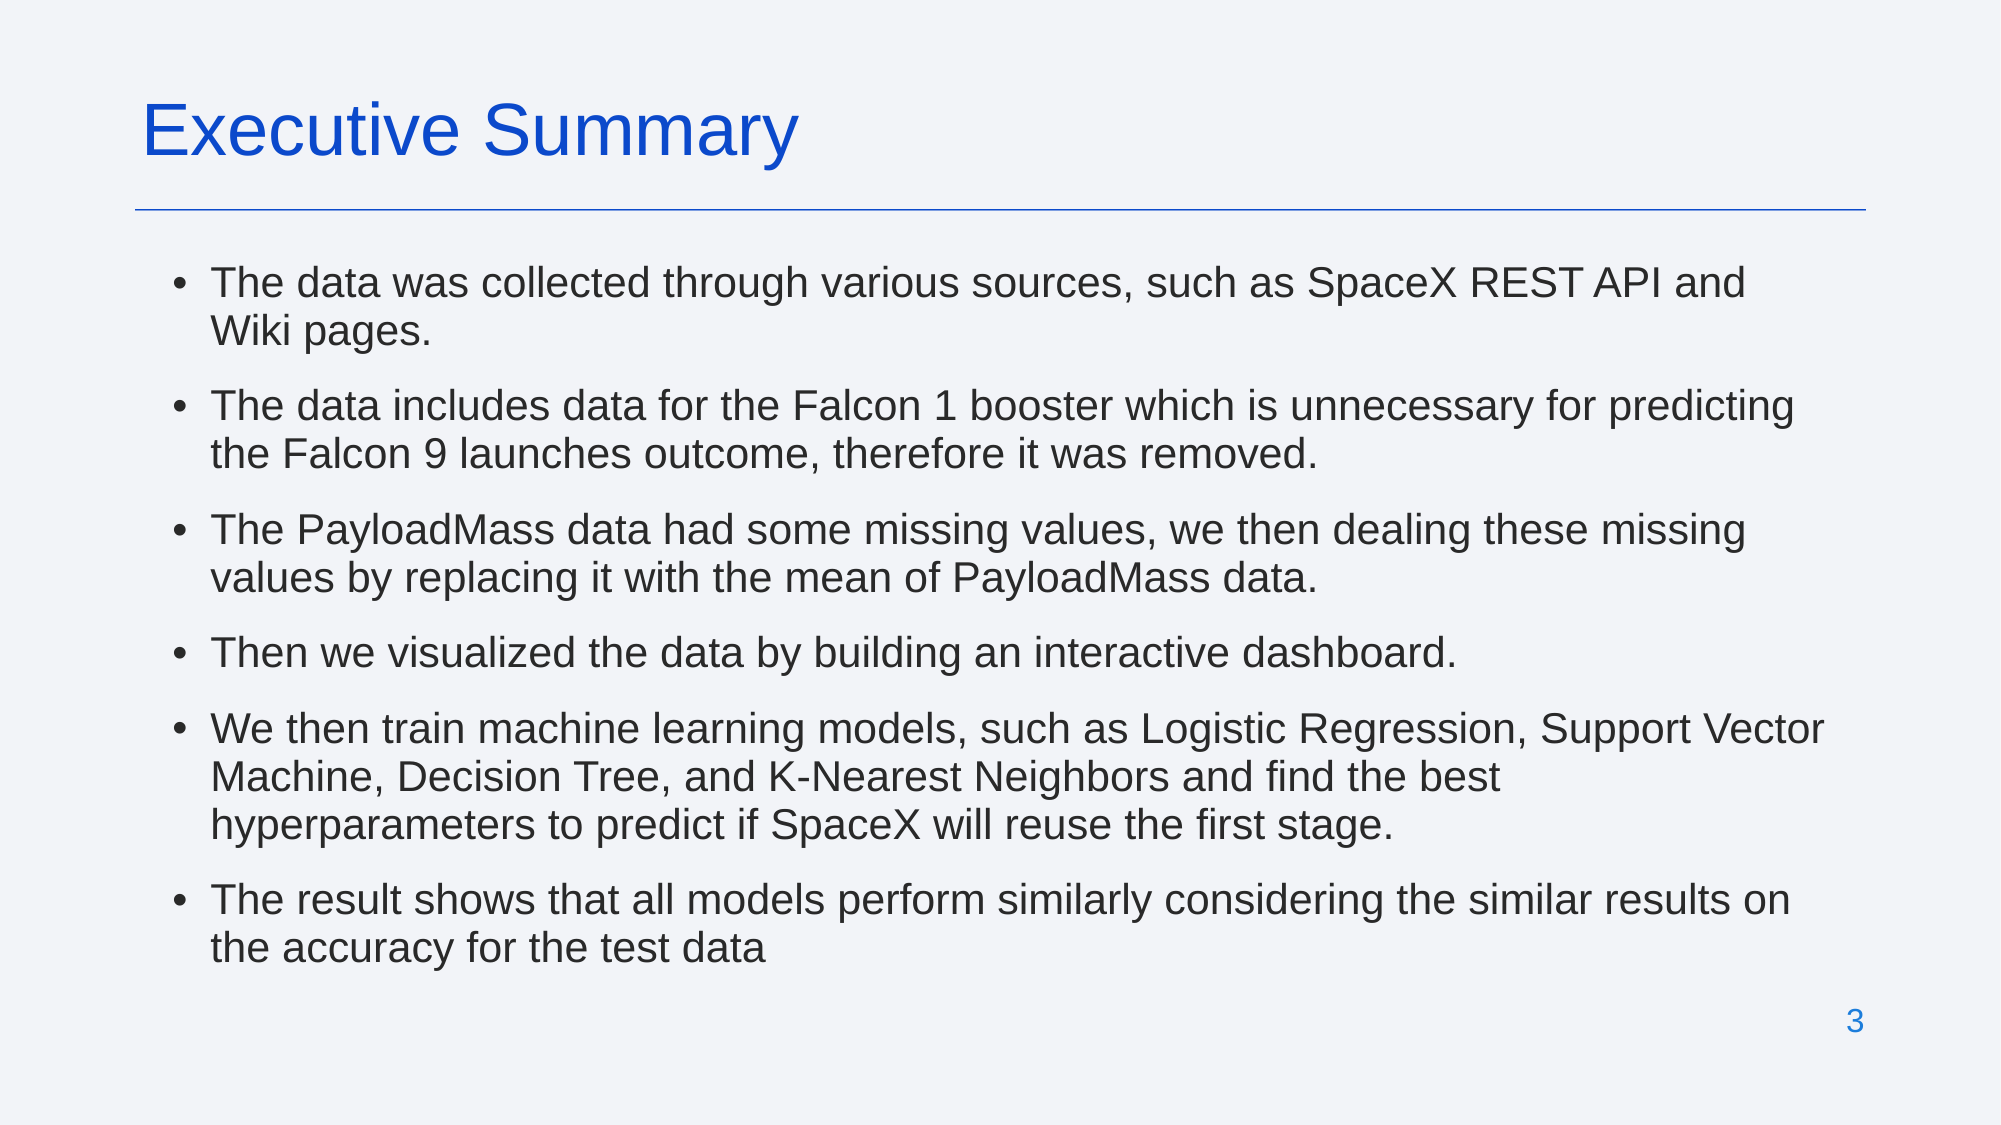

Executive Summary
The data was collected through various sources, such as SpaceX REST API and Wiki pages.
The data includes data for the Falcon 1 booster which is unnecessary for predicting the Falcon 9 launches outcome, therefore it was removed.
The PayloadMass data had some missing values, we then dealing these missing values by replacing it with the mean of PayloadMass data.
Then we visualized the data by building an interactive dashboard.
We then train machine learning models, such as Logistic Regression, Support Vector Machine, Decision Tree, and K-Nearest Neighbors and find the best hyperparameters to predict if SpaceX will reuse the first stage.
The result shows that all models perform similarly considering the similar results on the accuracy for the test data

3